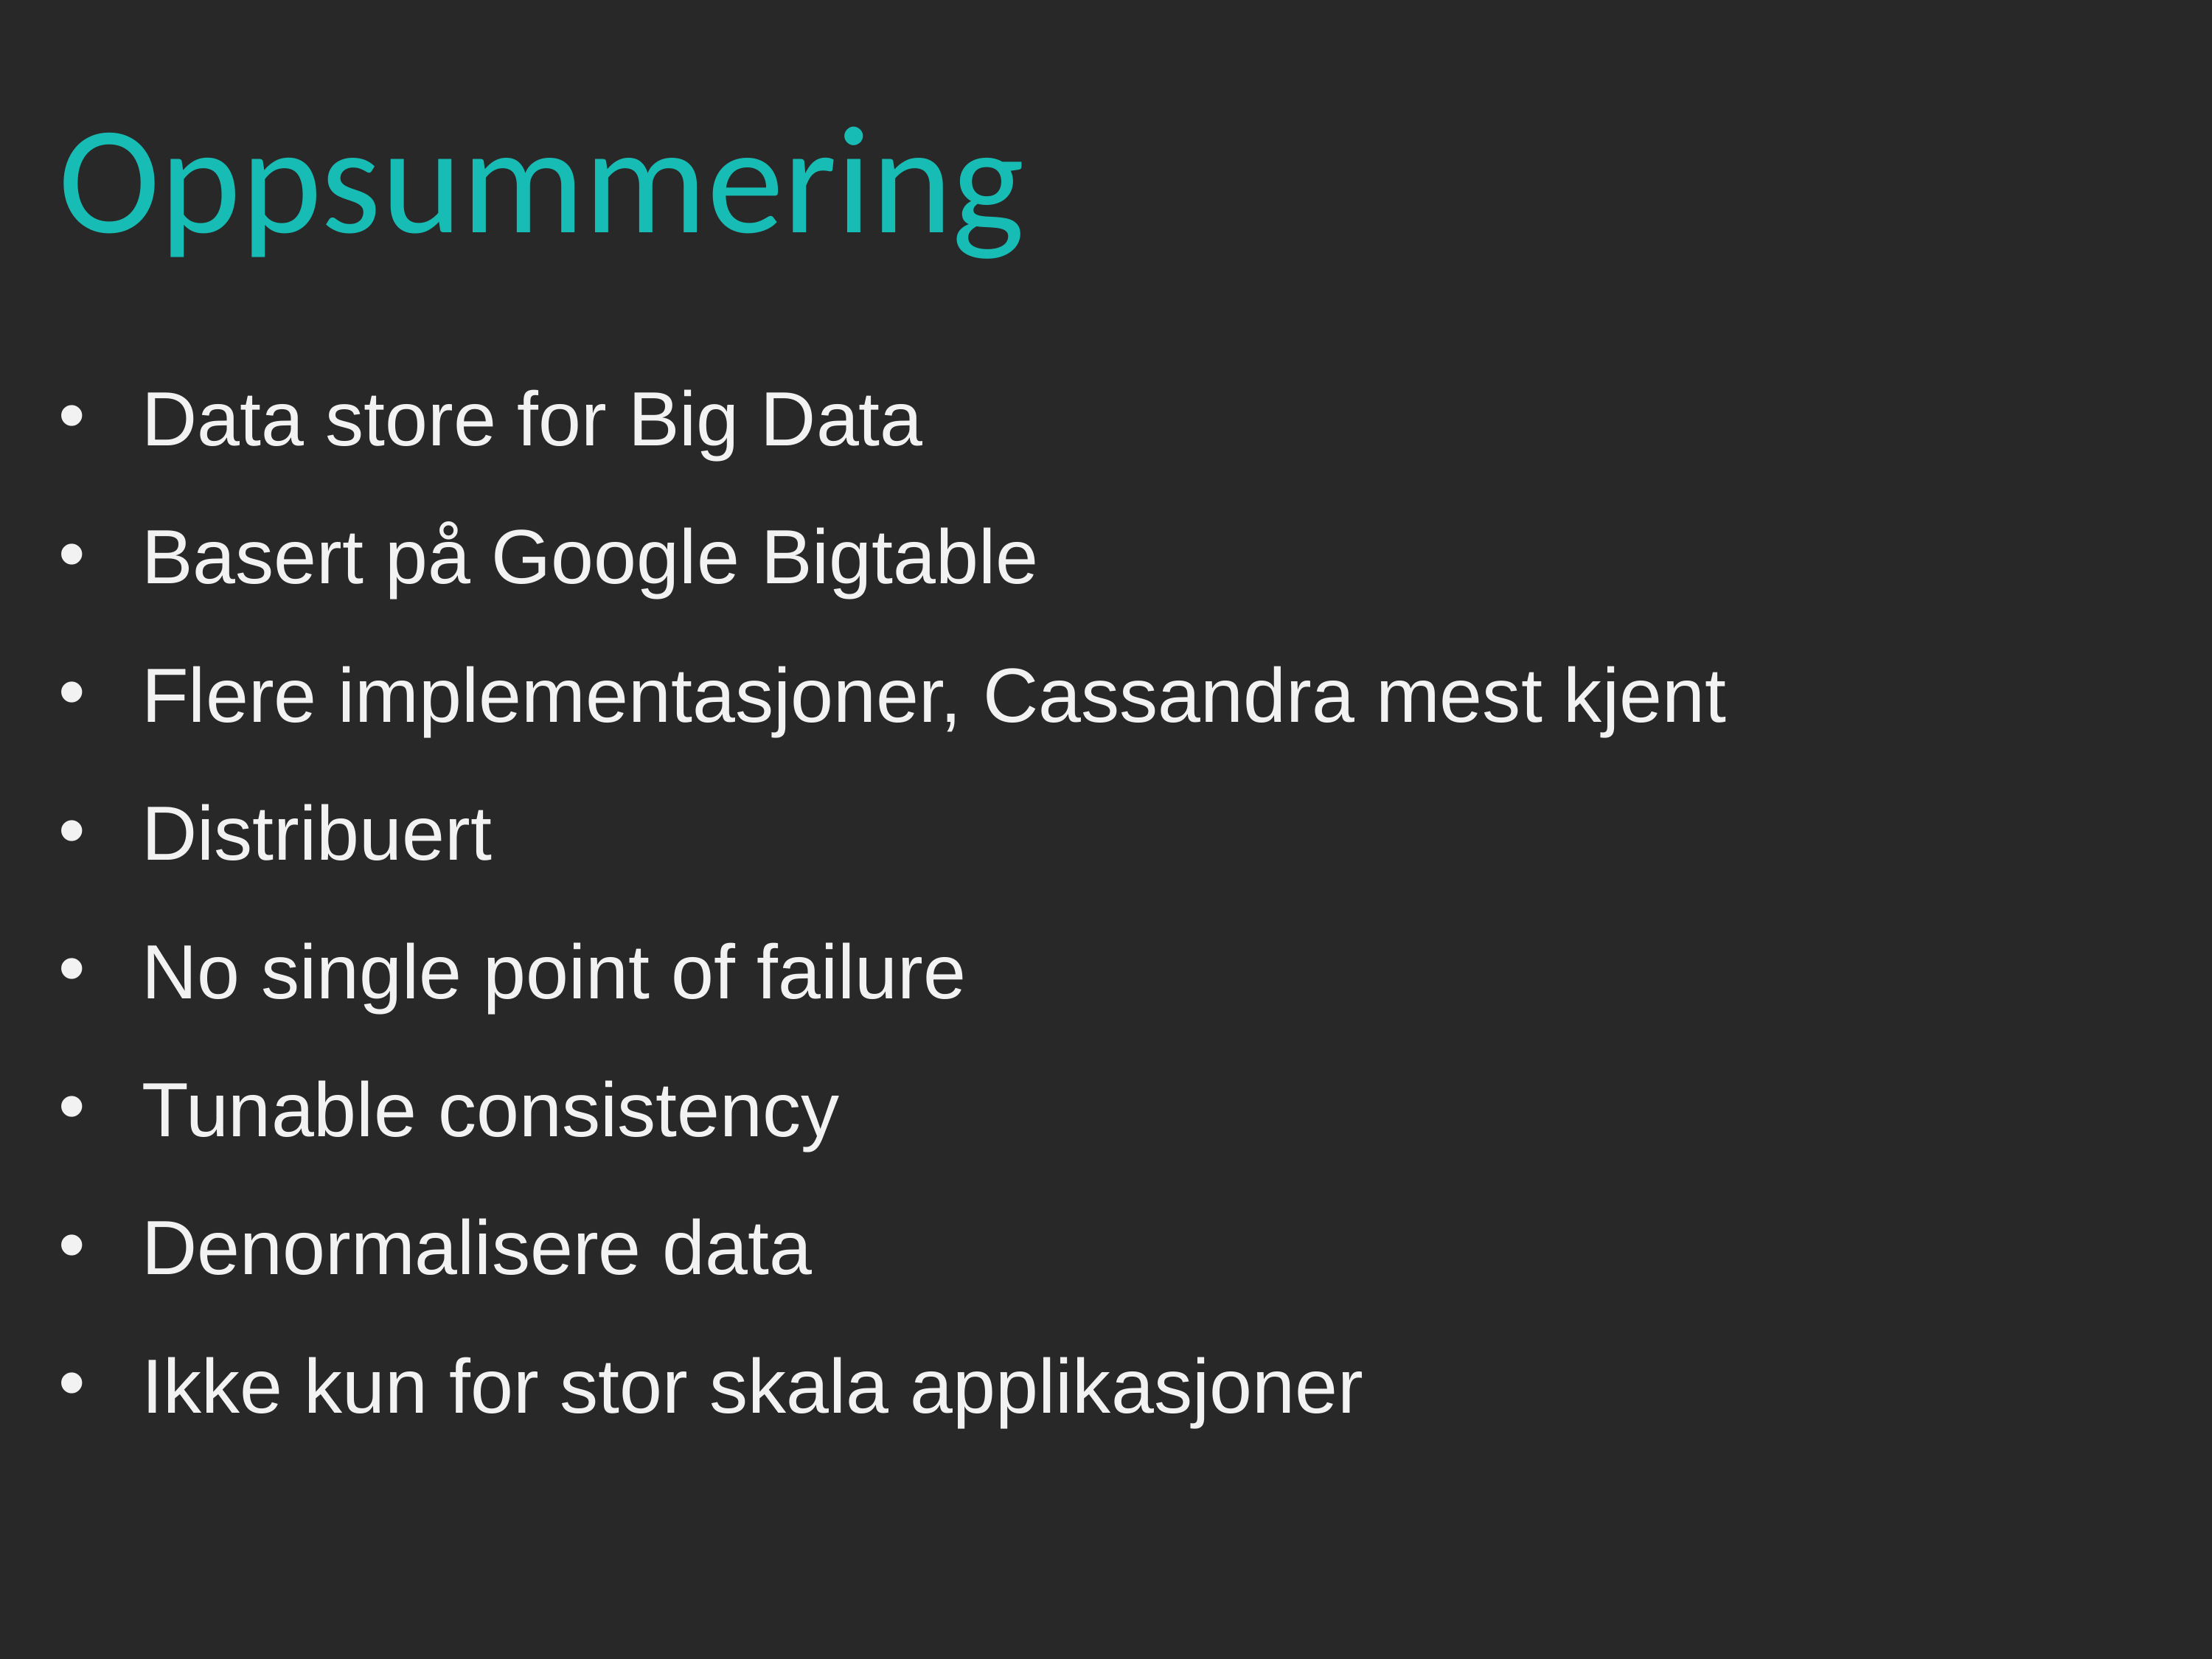

Oppsummering
Data store for Big Data
Basert på Google Bigtable
Flere implementasjoner, Cassandra mest kjent
Distribuert
No single point of failure
Tunable consistency
Denormalisere data
Ikke kun for stor skala applikasjoner